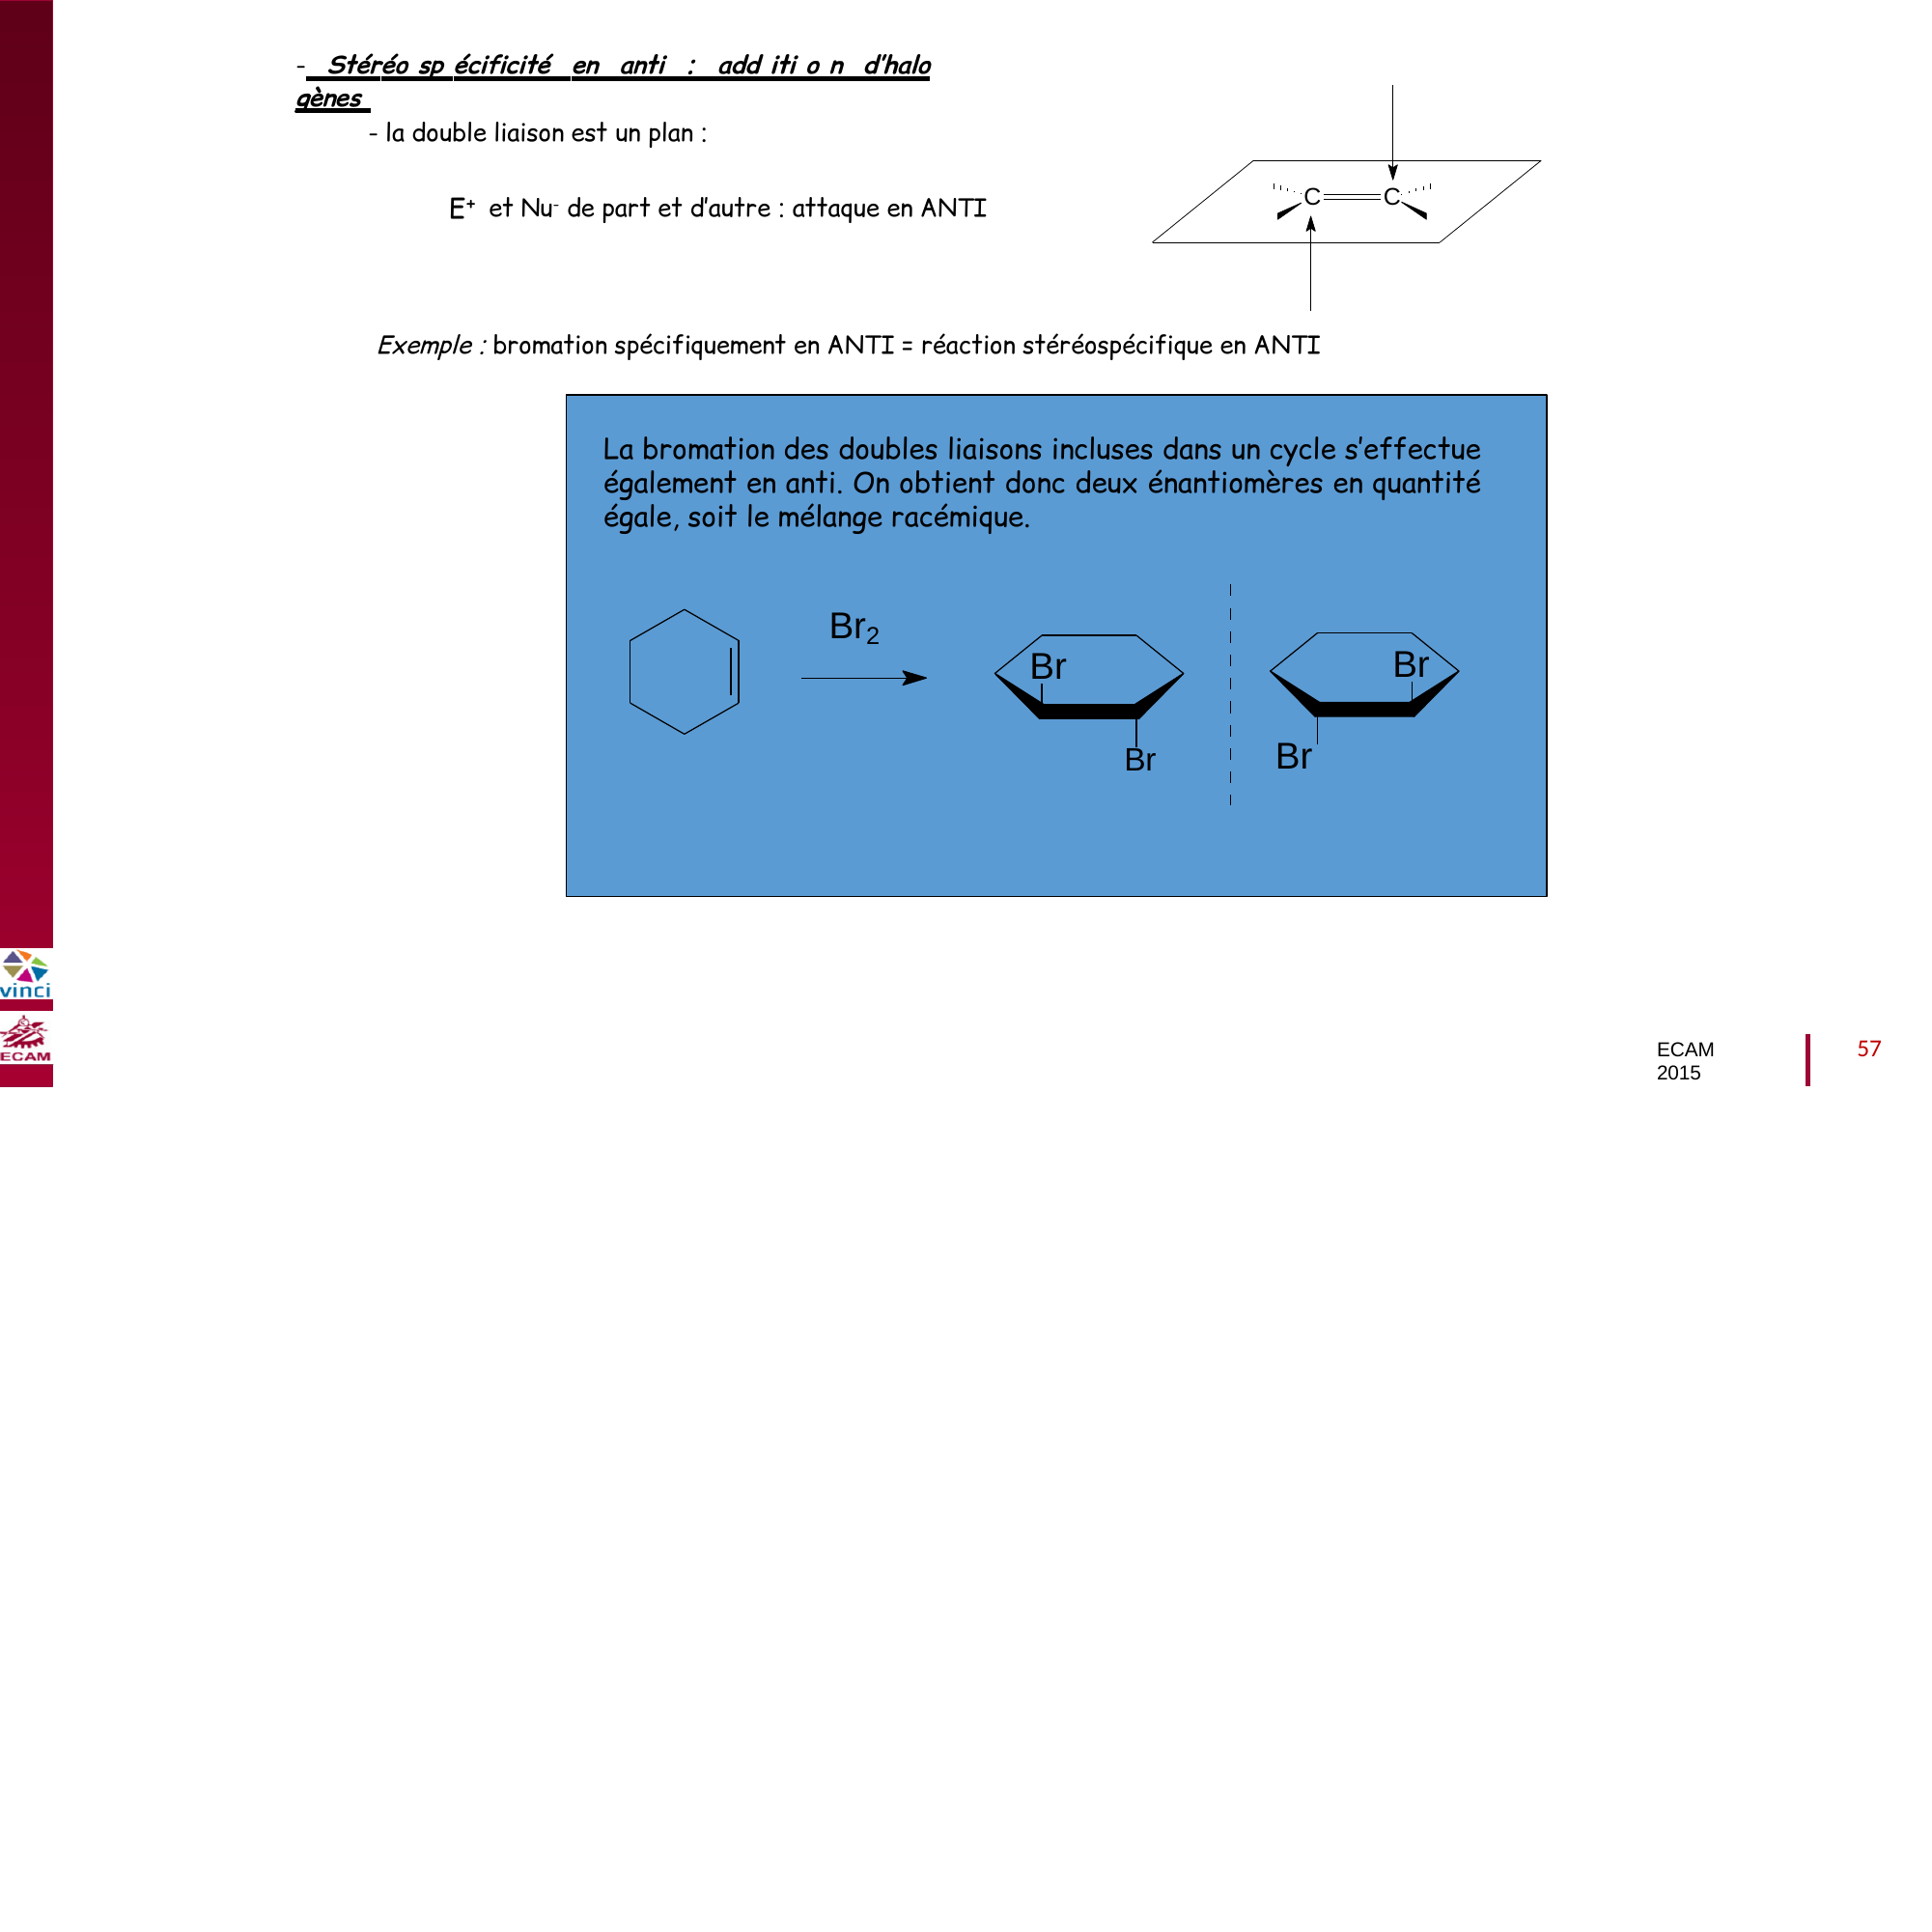

-  Stéréo sp écificité  en  anti  :  add iti o n  d’halo gènes

- la double liaison est un plan :

C
C
E+

et Nu- de part et d’autre : attaque en ANTI

B2040-Chimie du vivant et environnement
Exemple : bromation spécifiquement en ANTI = réaction stéréospécifique en ANTI

La bromation des doubles liaisons incluses dans un cycle s’effectue également en anti. On obtient donc deux énantiomères en quantité égale, soit le mélange racémique.
Br2
Br             Br

Br
Br

57
ECAM 2015